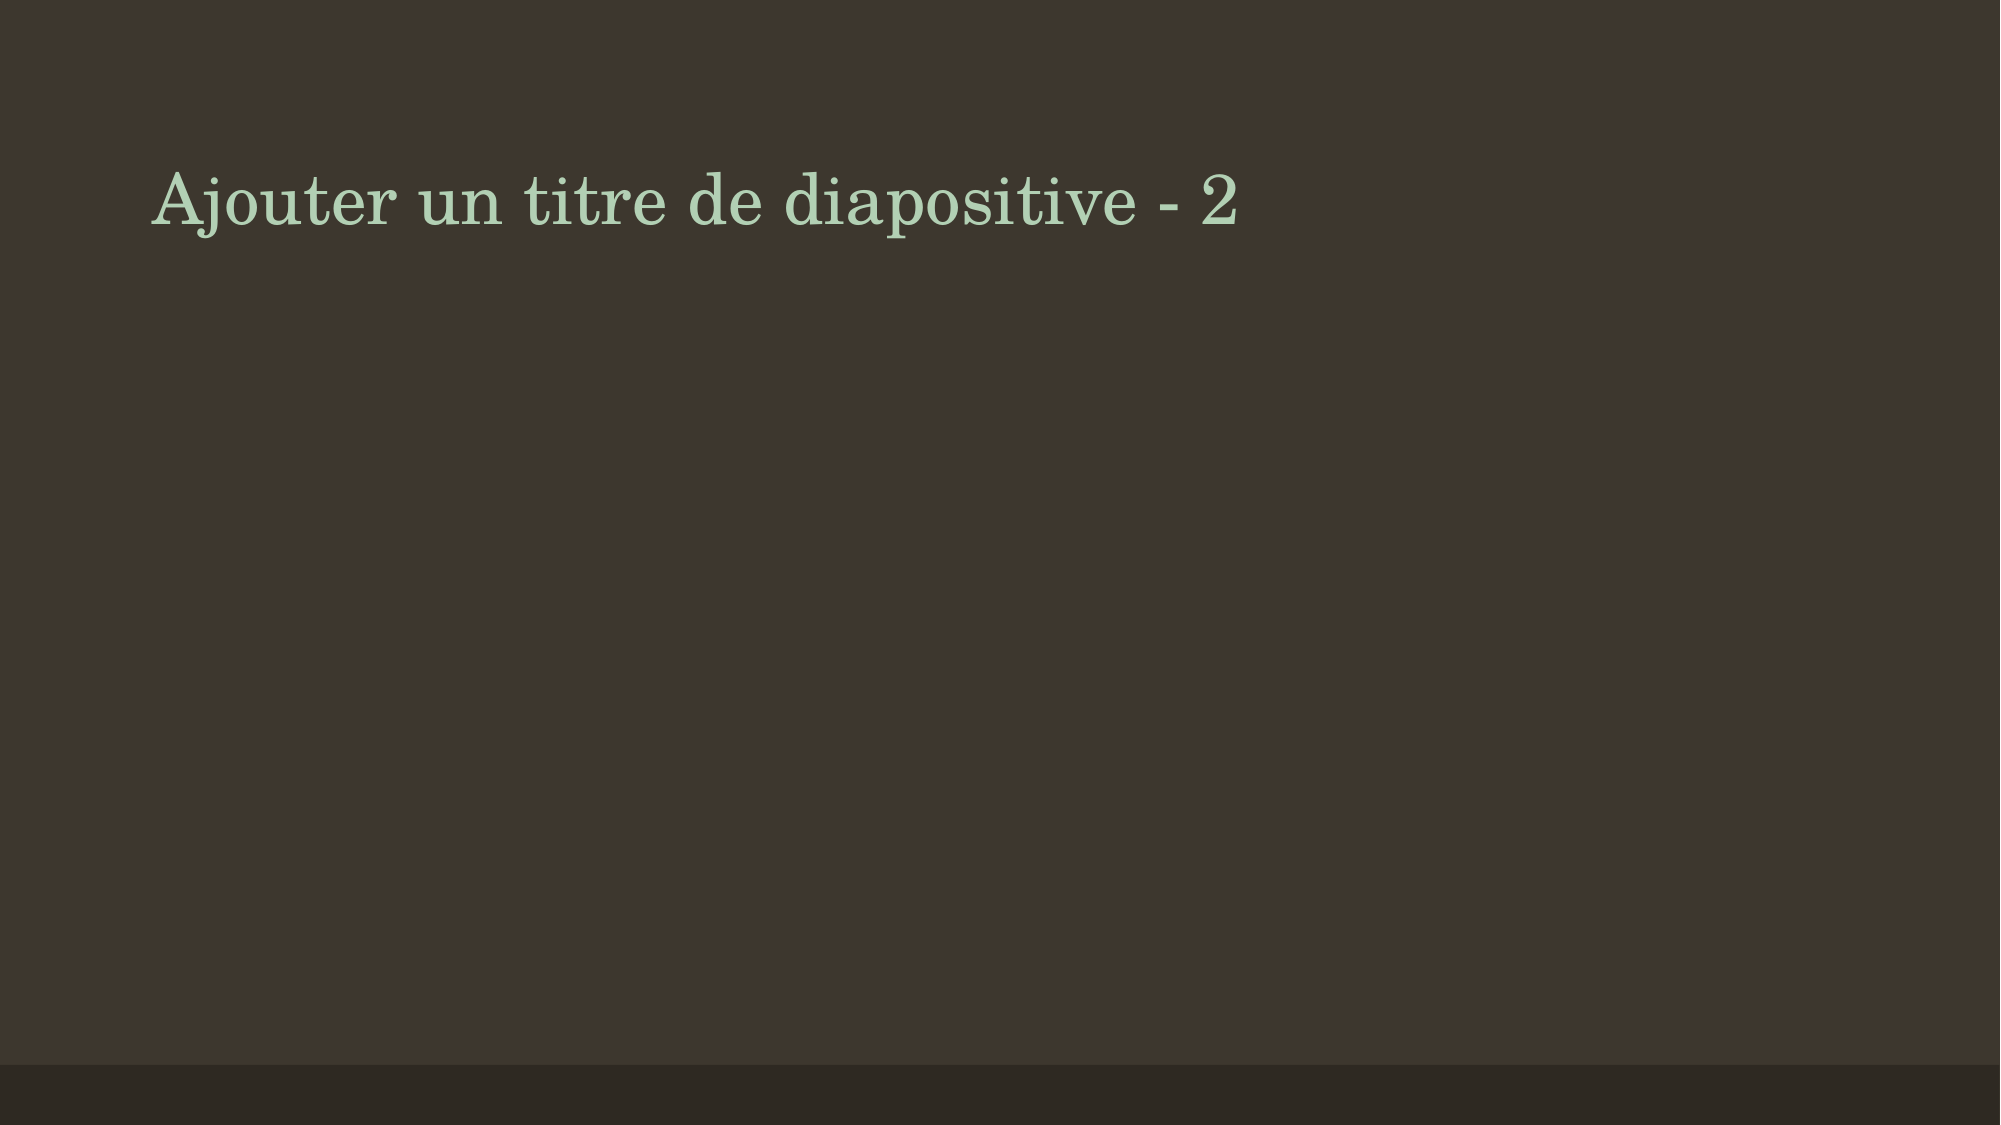

# Ajouter un titre de diapositive - 2